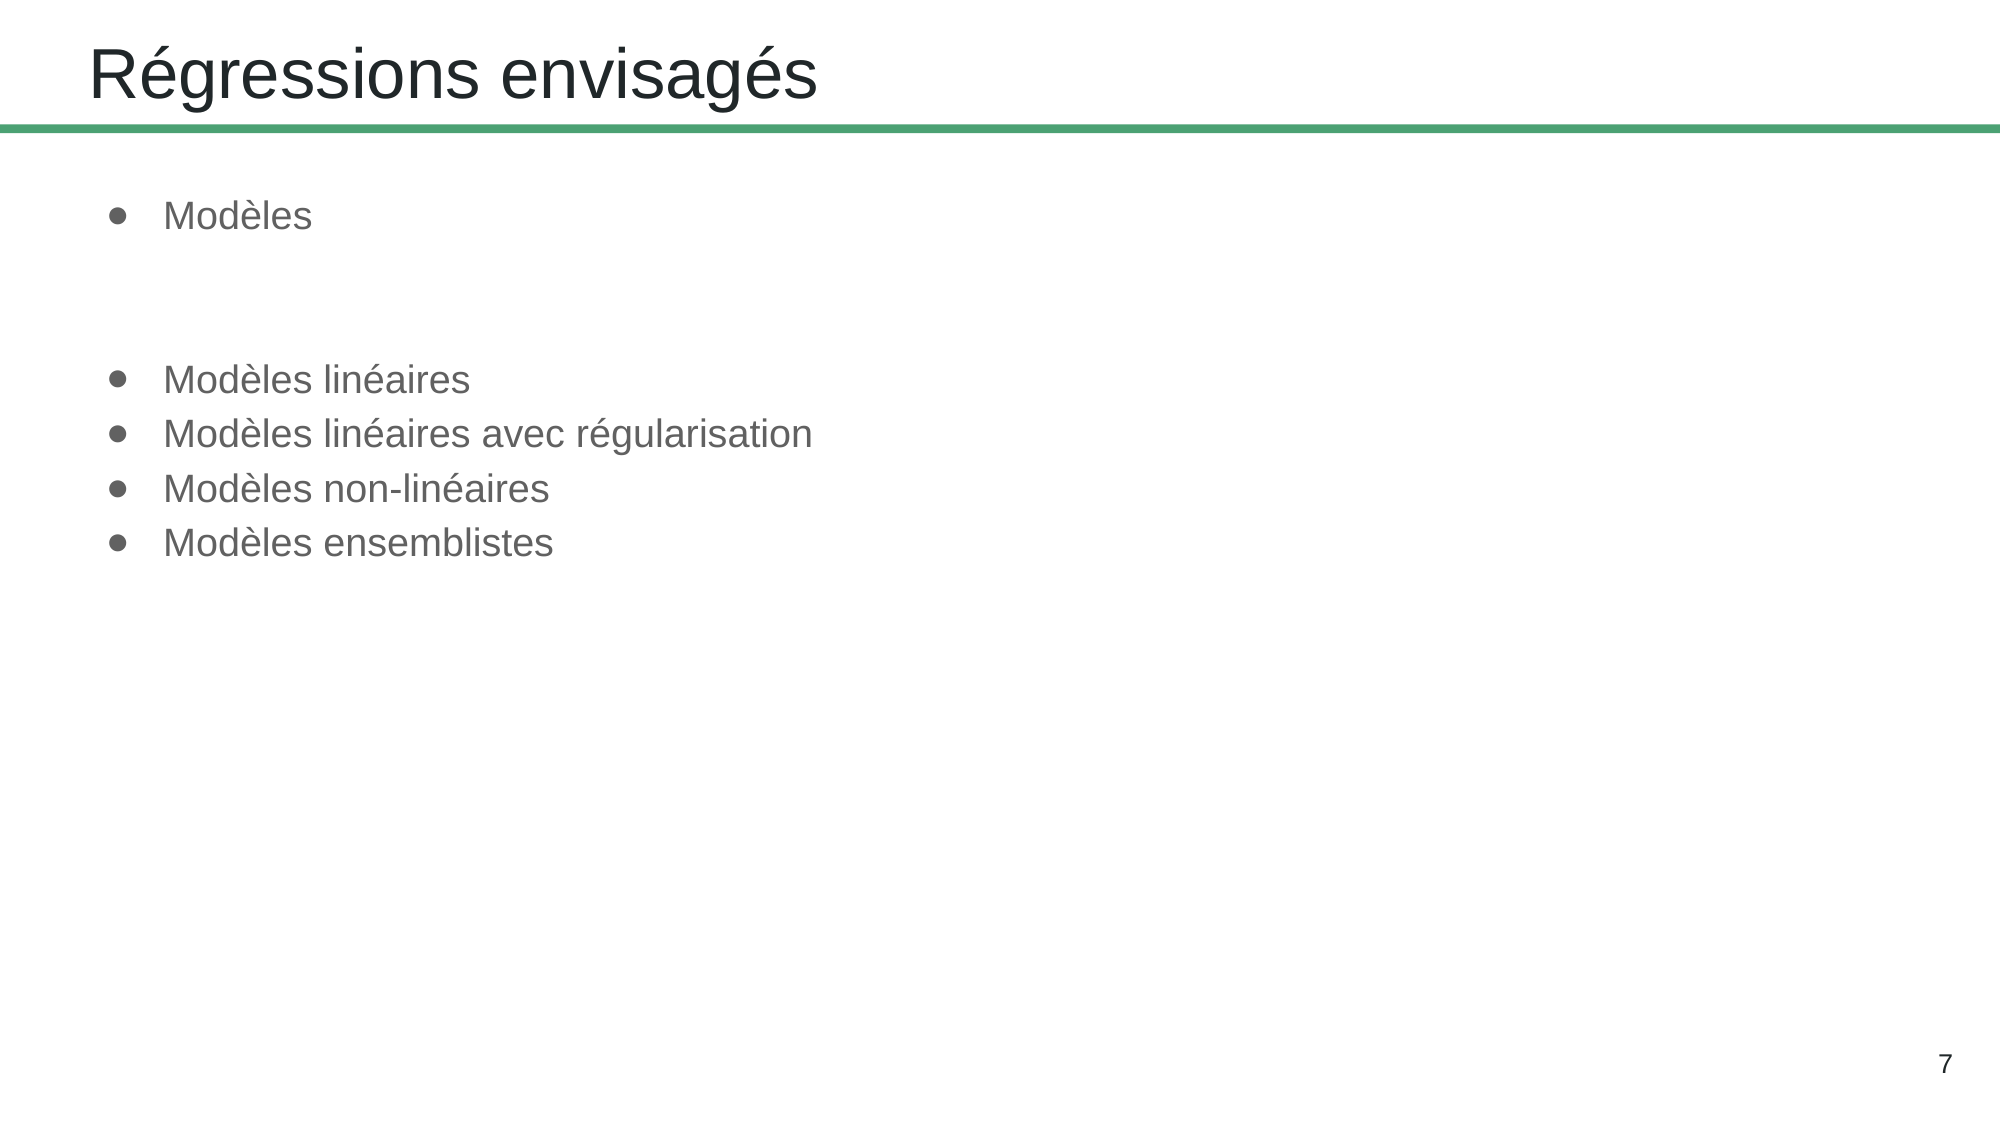

# Régressions envisagés
Modèles

Modèles linéaires
Modèles linéaires avec régularisation
Modèles non-linéaires
Modèles ensemblistes

7